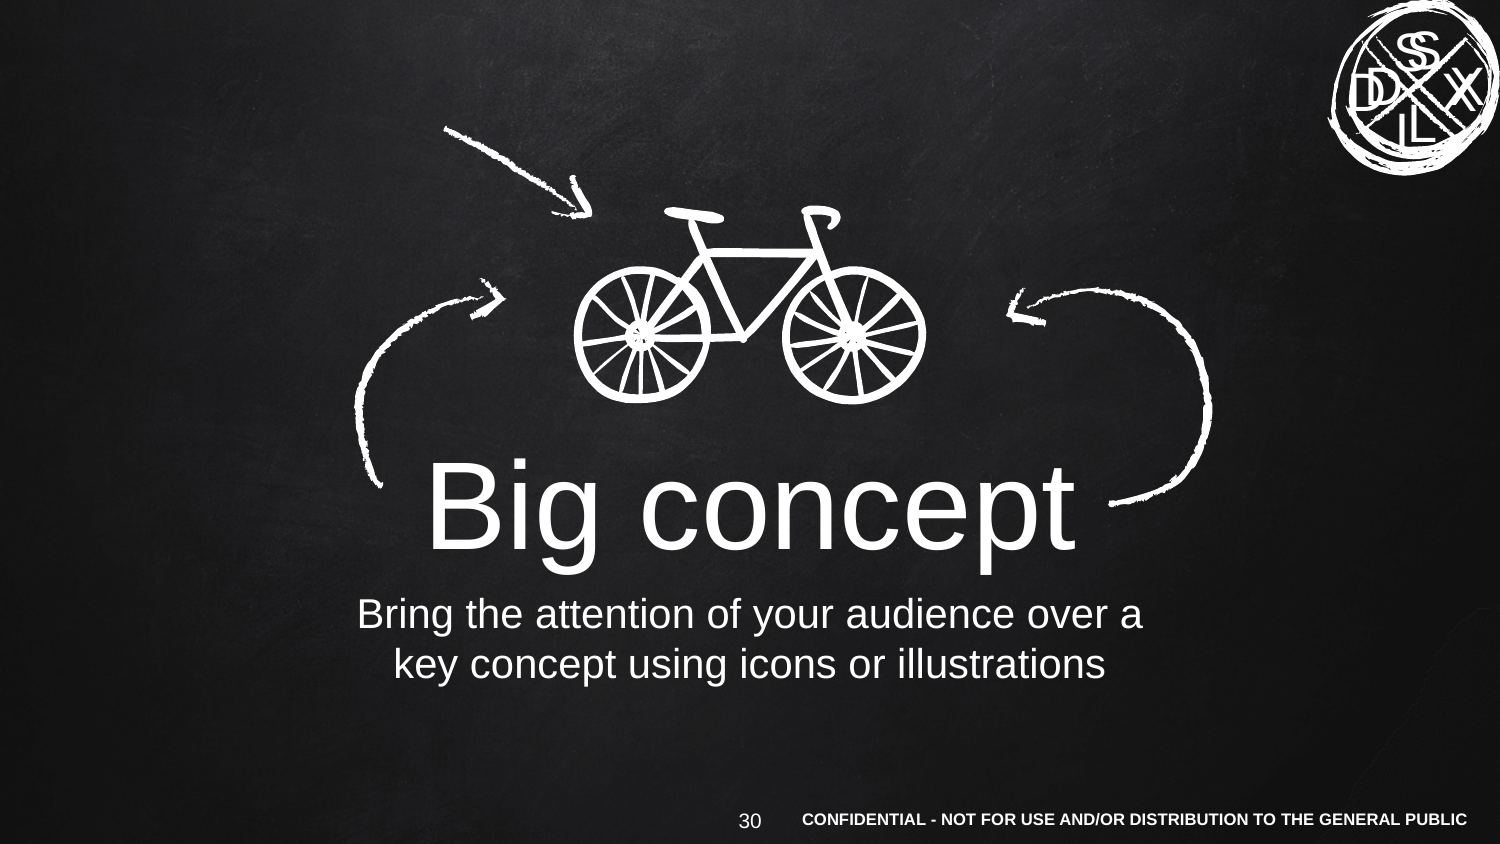

S
D
X
L

Big concept
Bring the attention of your audience over a key concept using icons or illustrations
30